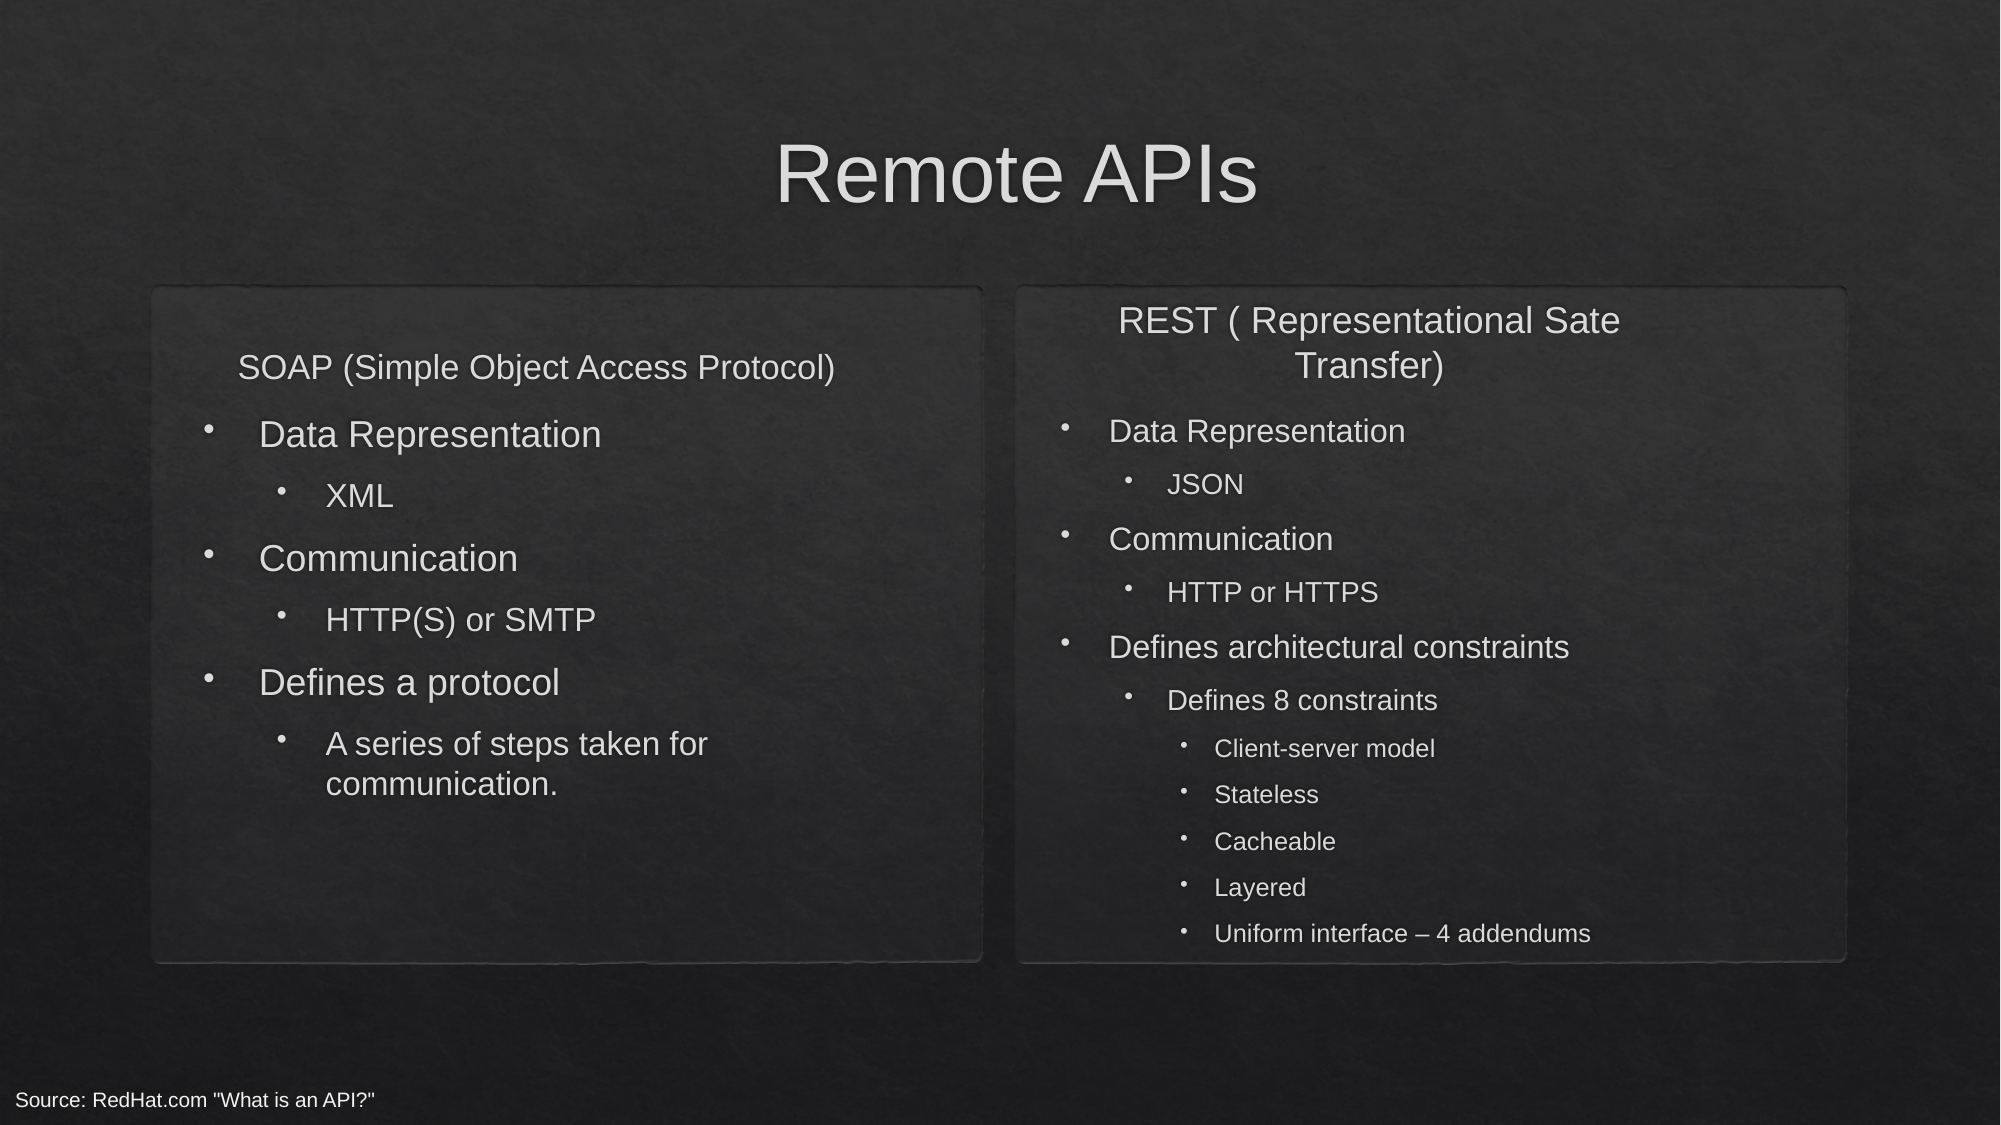

# Remote APIs
SOAP (Simple Object Access Protocol)
REST ( Representational Sate Transfer)
Data Representation
XML
Communication
HTTP(S) or SMTP
Defines a protocol
A series of steps taken for communication.

Data Representation
JSON
Communication
HTTP or HTTPS
Defines architectural constraints
Defines 8 constraints
Client-server model
Stateless
Cacheable
Layered
Uniform interface – 4 addendums

Source: RedHat.com "What is an API?"